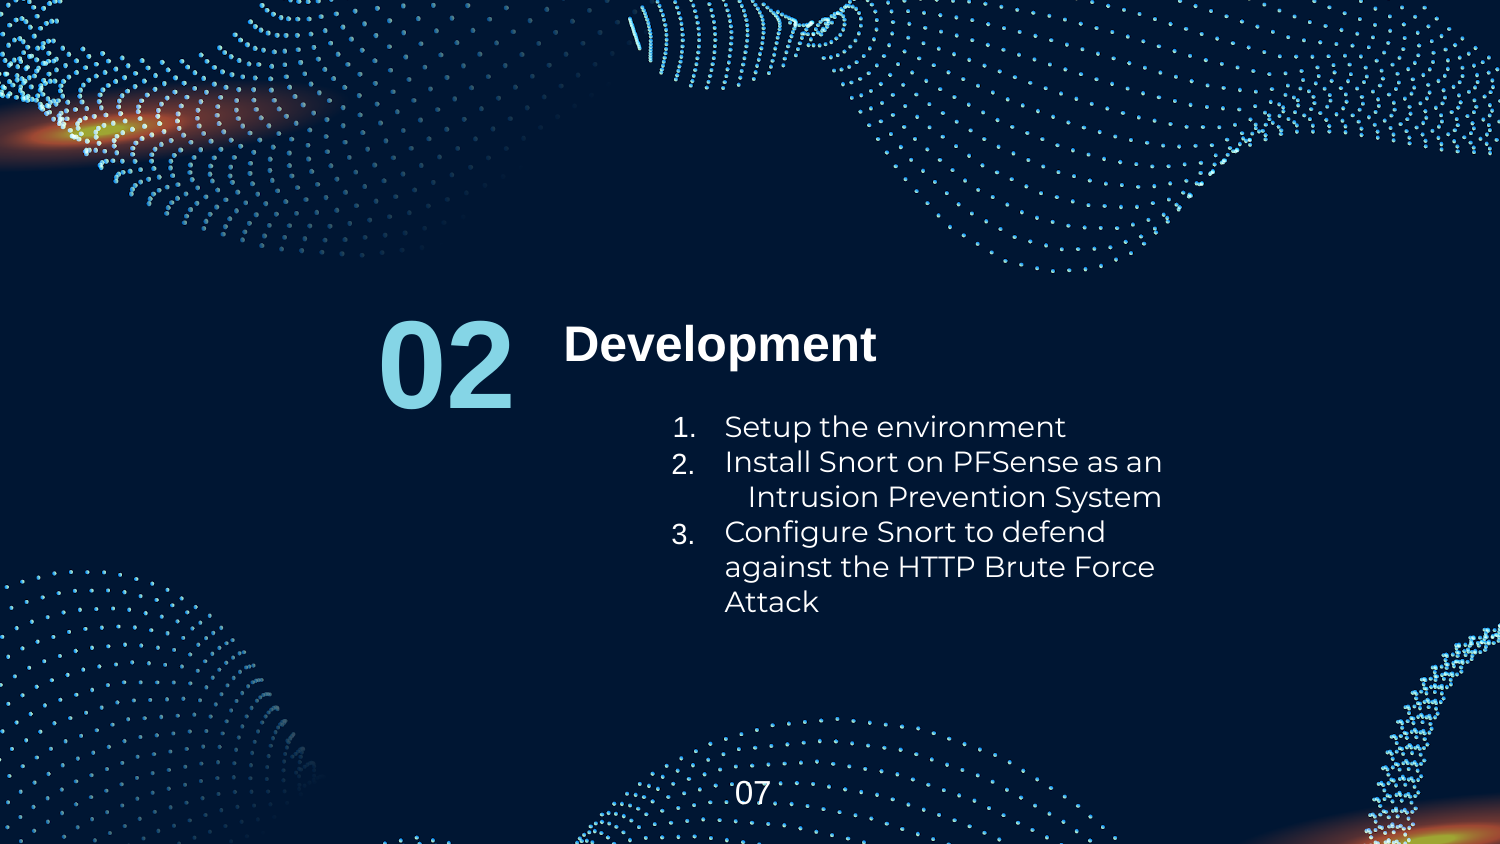

02
Development
1.
Setup the environment
Install Snort on PFSense as an      Intrusion Prevention System
Configure Snort to defend against the HTTP Brute Force Attack

2.
3.
07